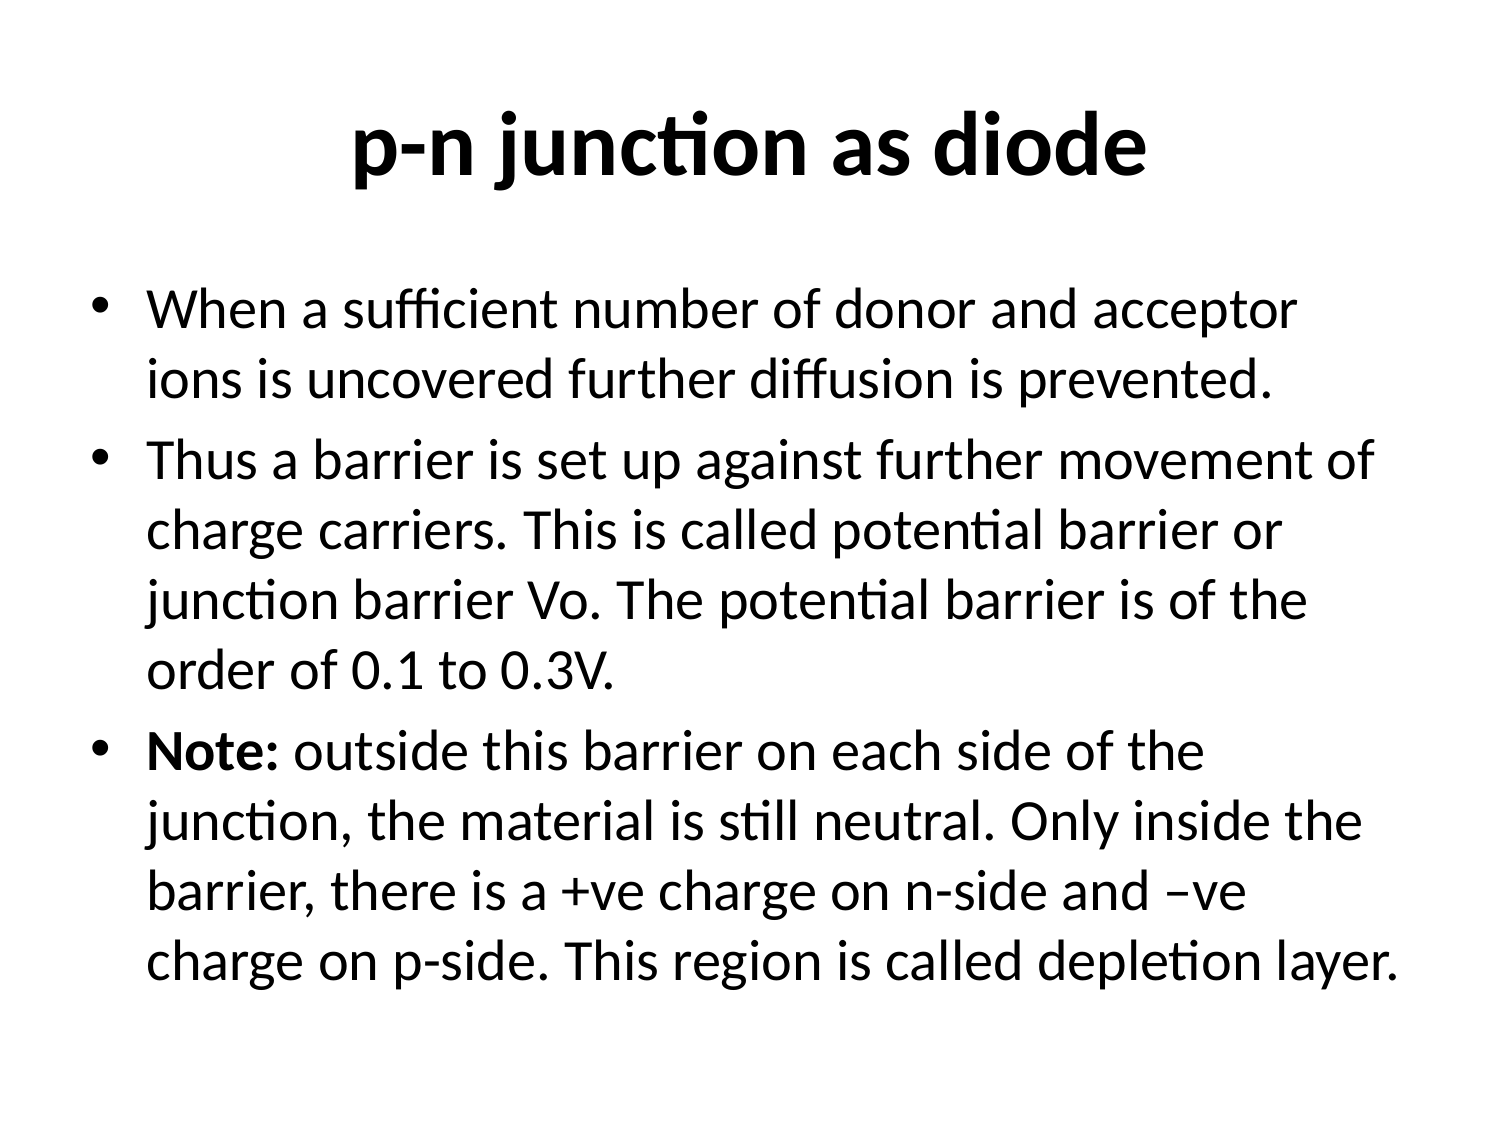

# p-n junction as diode
When a sufficient number of donor and acceptor ions is uncovered further diffusion is prevented.
Thus a barrier is set up against further movement of charge carriers. This is called potential barrier or junction barrier Vo. The potential barrier is of the order of 0.1 to 0.3V.
Note: outside this barrier on each side of the junction, the material is still neutral. Only inside the barrier, there is a +ve charge on n-side and –ve charge on p-side. This region is called depletion layer.